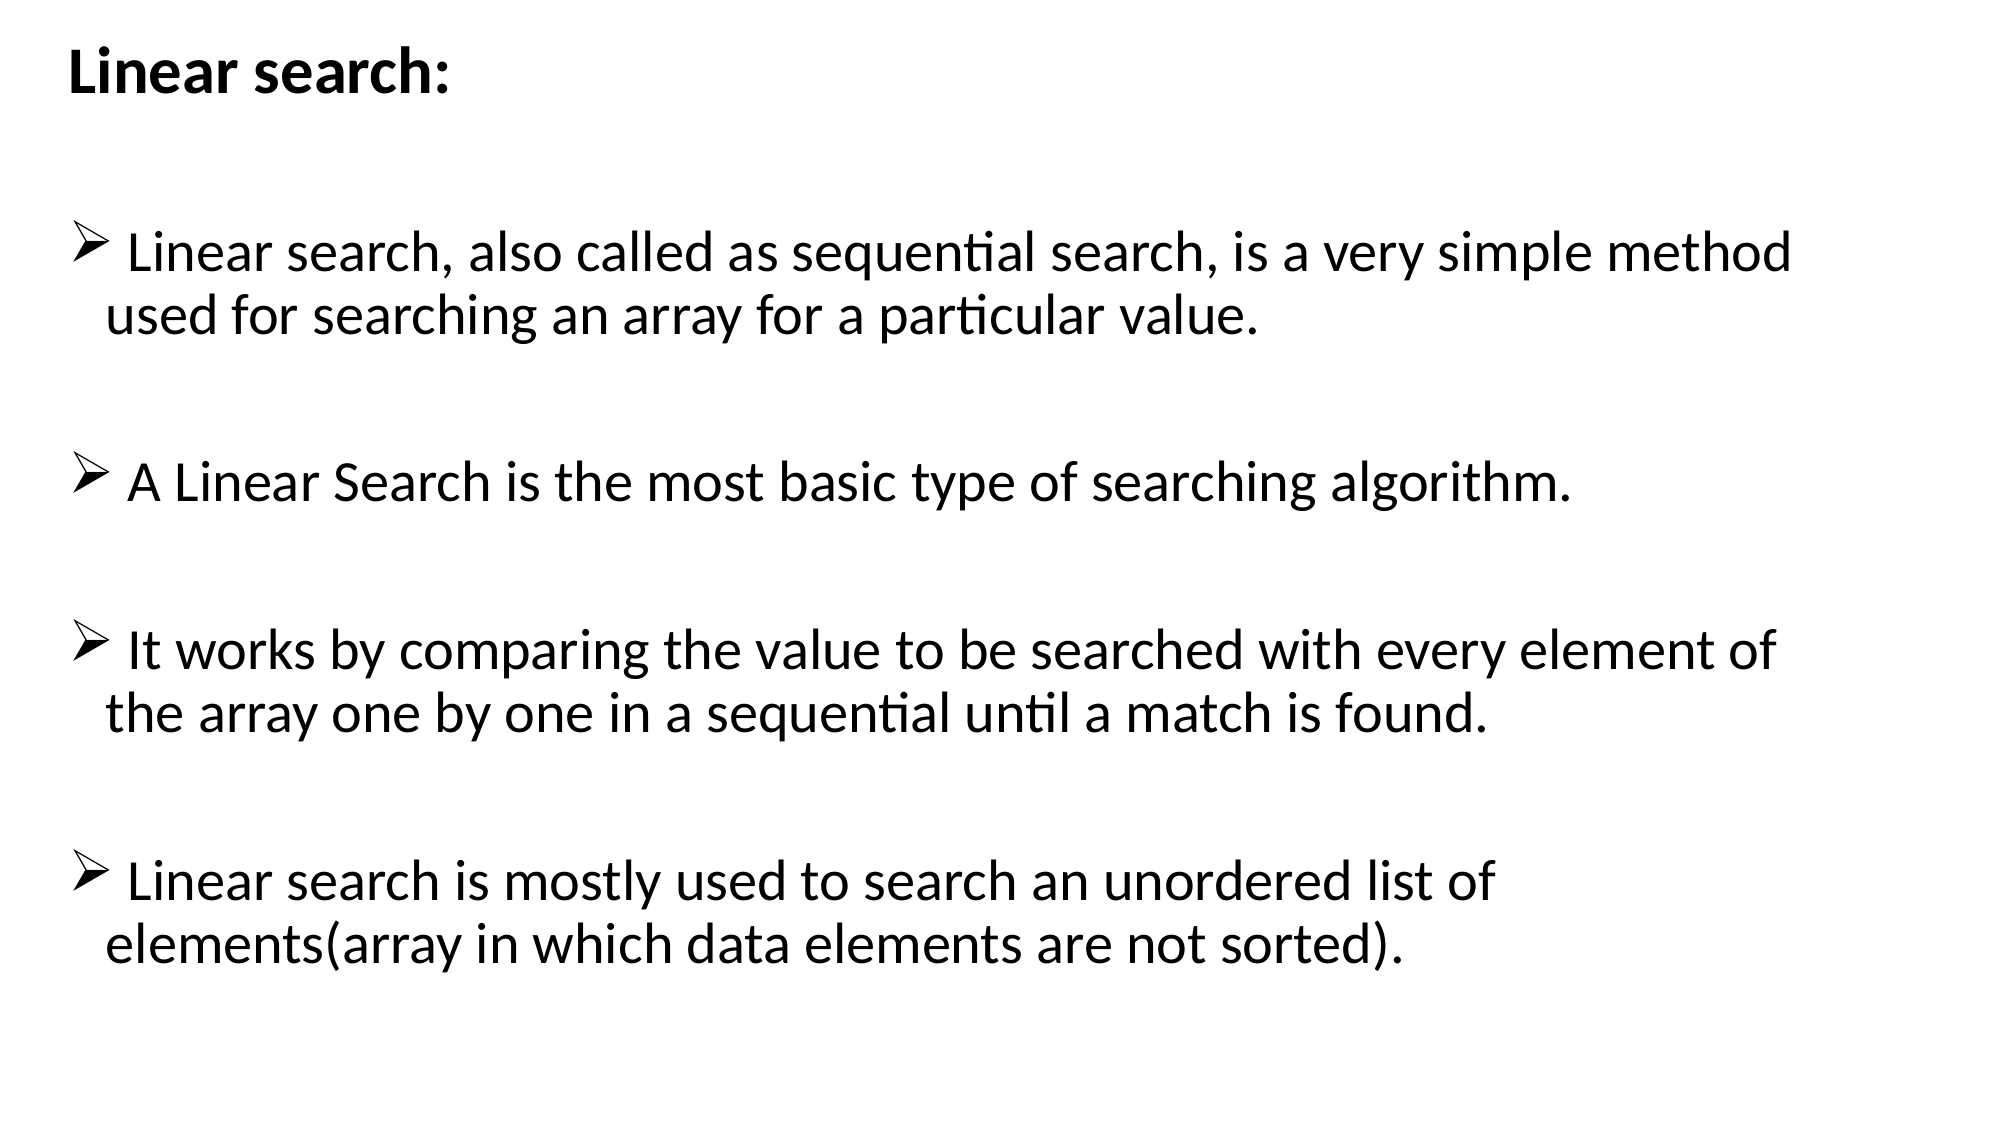

Linear search:

 Linear search, also called as sequential search, is a very simple method used for searching an array for a particular value.

 A Linear Search is the most basic type of searching algorithm.

 It works by comparing the value to be searched with every element of the array one by one in a sequential until a match is found.

 Linear search is mostly used to search an unordered list of elements(array in which data elements are not sorted).